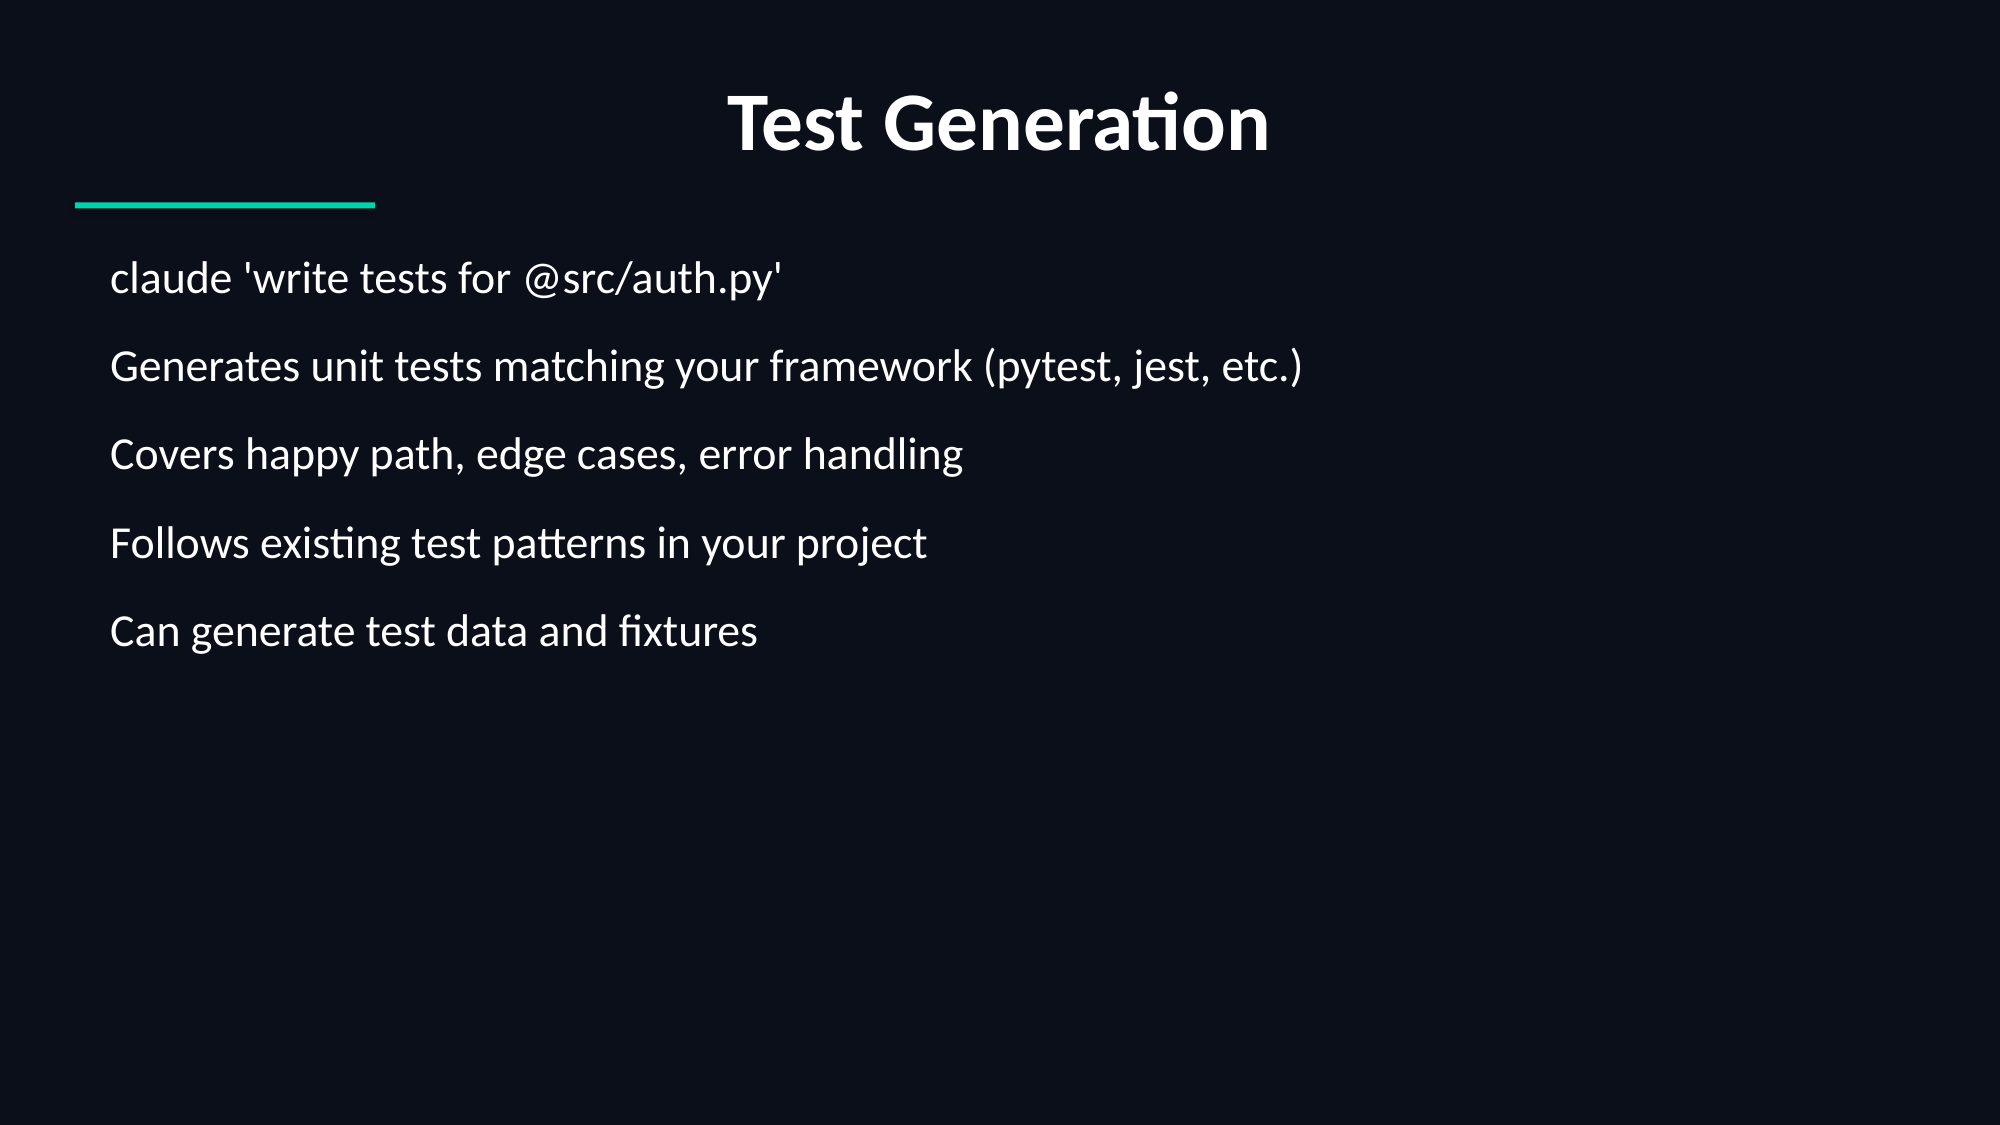

Test Generation

  claude 'write tests for @src/auth.py'
  Generates unit tests matching your framework (pytest, jest, etc.)
  Covers happy path, edge cases, error handling
  Follows existing test patterns in your project
  Can generate test data and fixtures